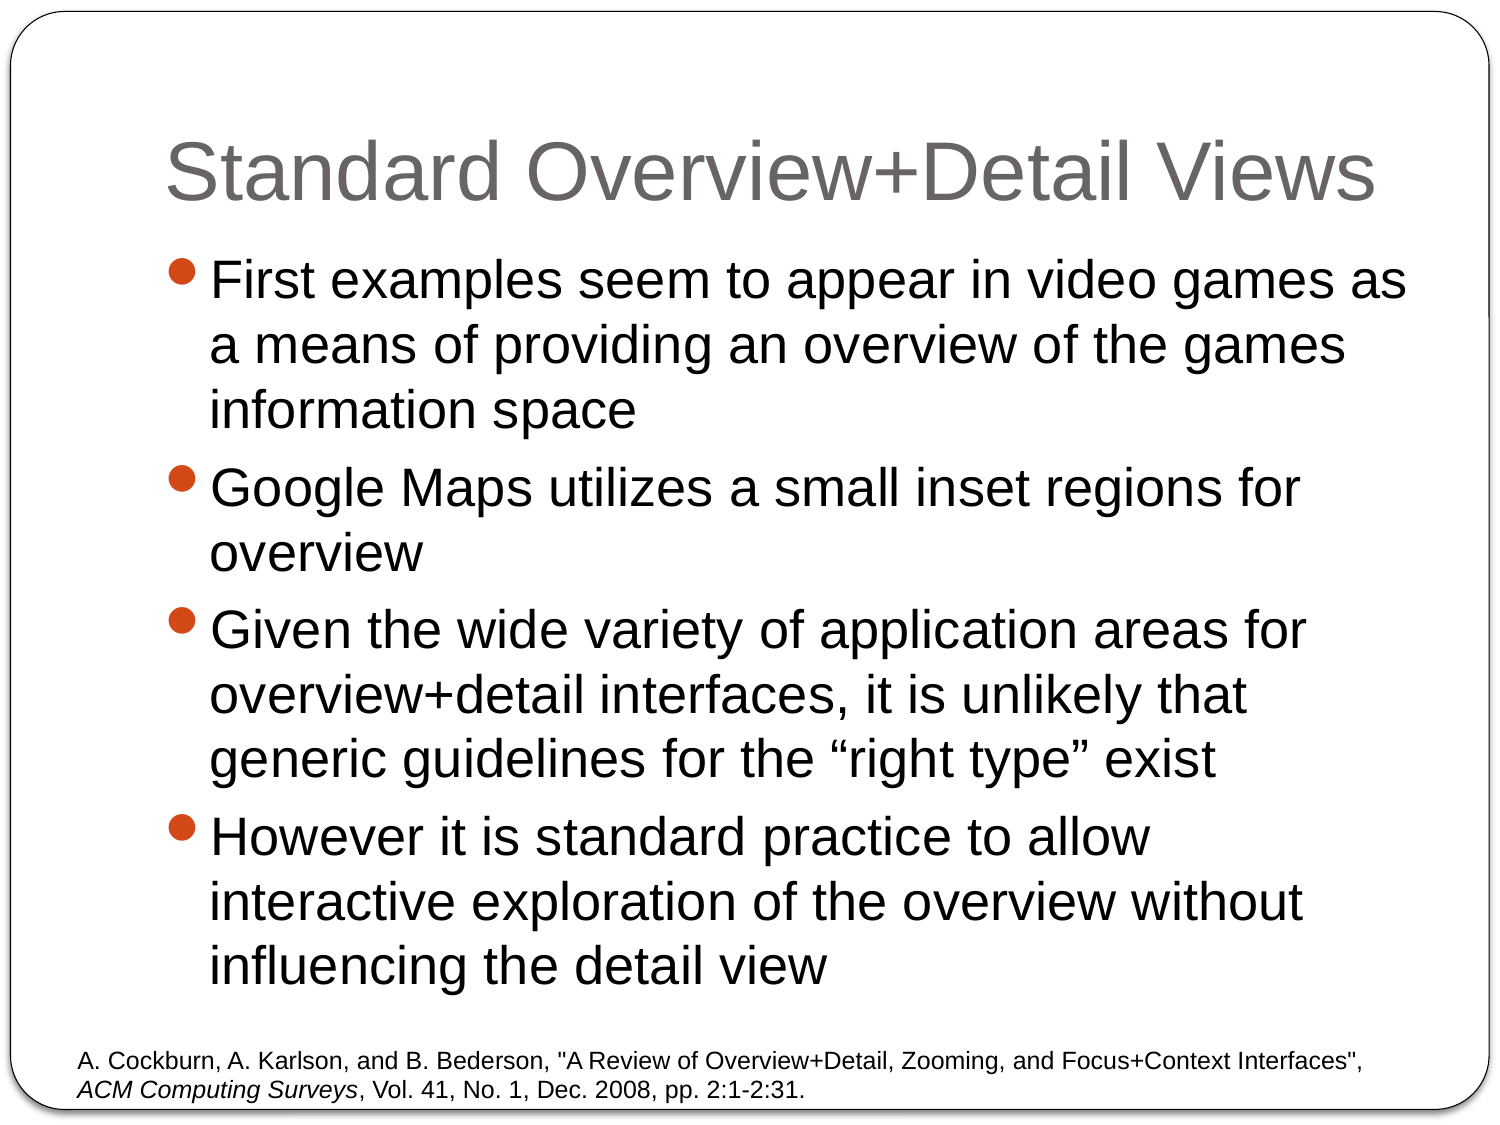

# Standard Overview+Detail Views
First examples seem to appear in video games as a means of providing an overview of the games information space
Google Maps utilizes a small inset regions for overview
Given the wide variety of application areas for overview+detail interfaces, it is unlikely that generic guidelines for the “right type” exist
However it is standard practice to allow interactive exploration of the overview without influencing the detail view
A. Cockburn, A. Karlson, and B. Bederson, "A Review of Overview+Detail, Zooming, and Focus+Context Interfaces", ACM Computing Surveys, Vol. 41, No. 1, Dec. 2008, pp. 2:1-2:31.